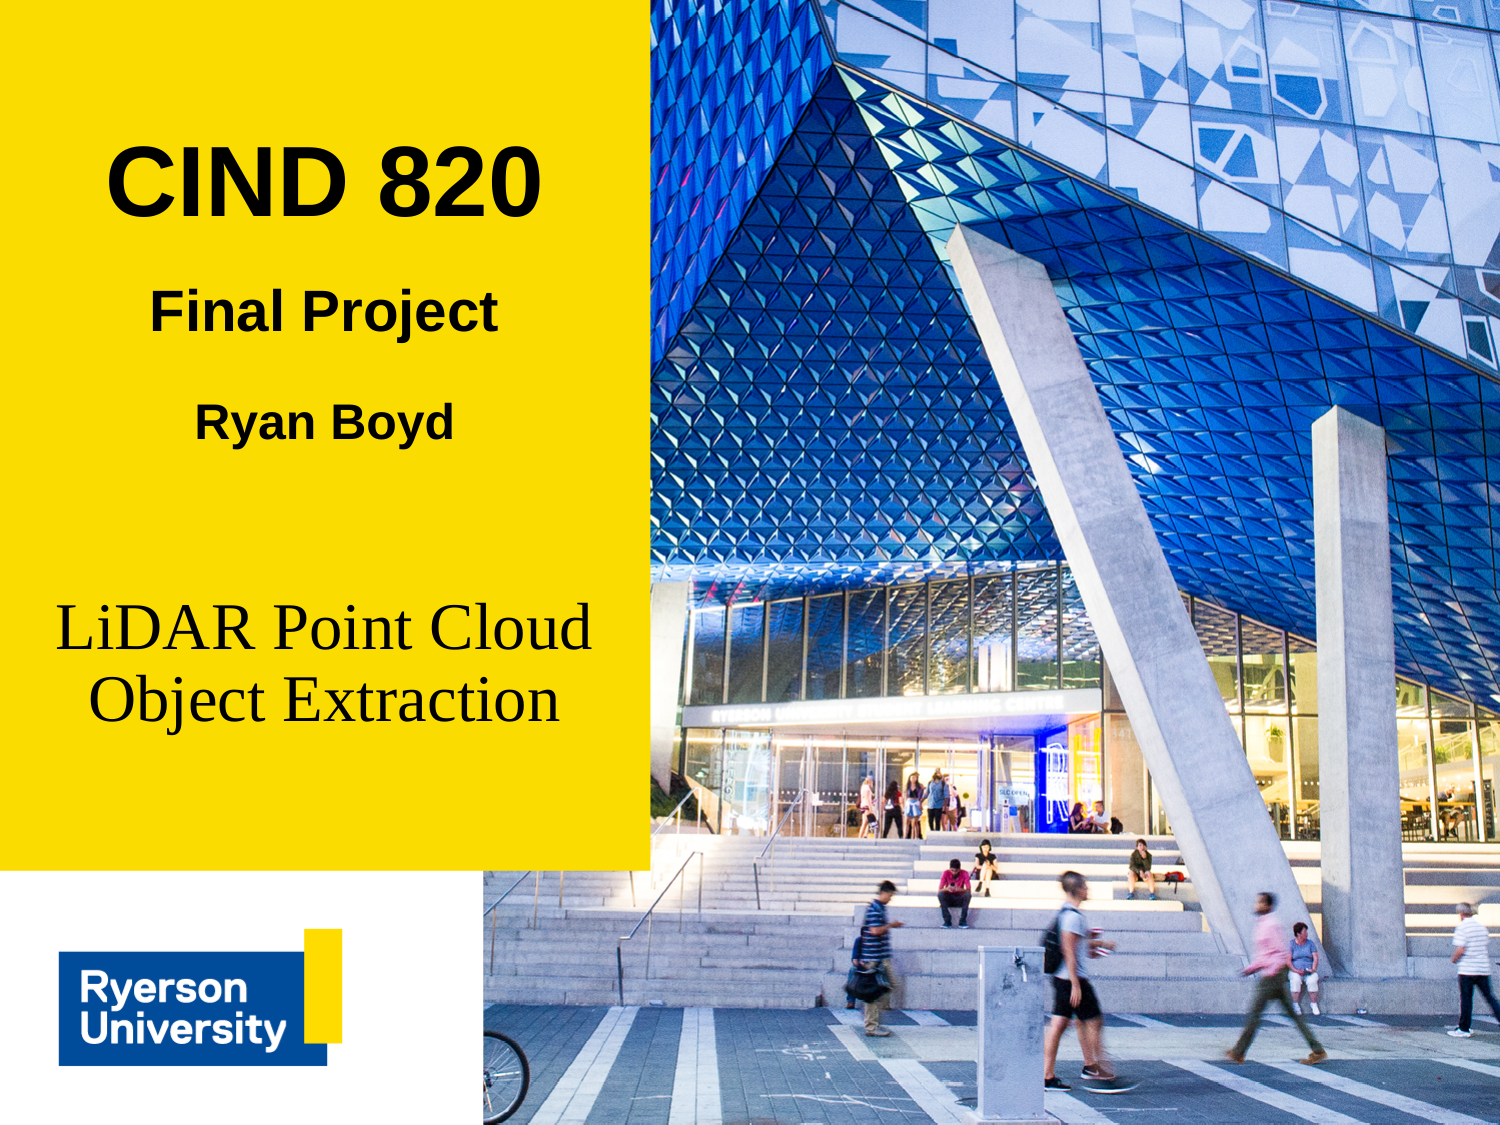

# CIND 820 Final Project Ryan Boyd
LiDAR Point Cloud Object Extraction